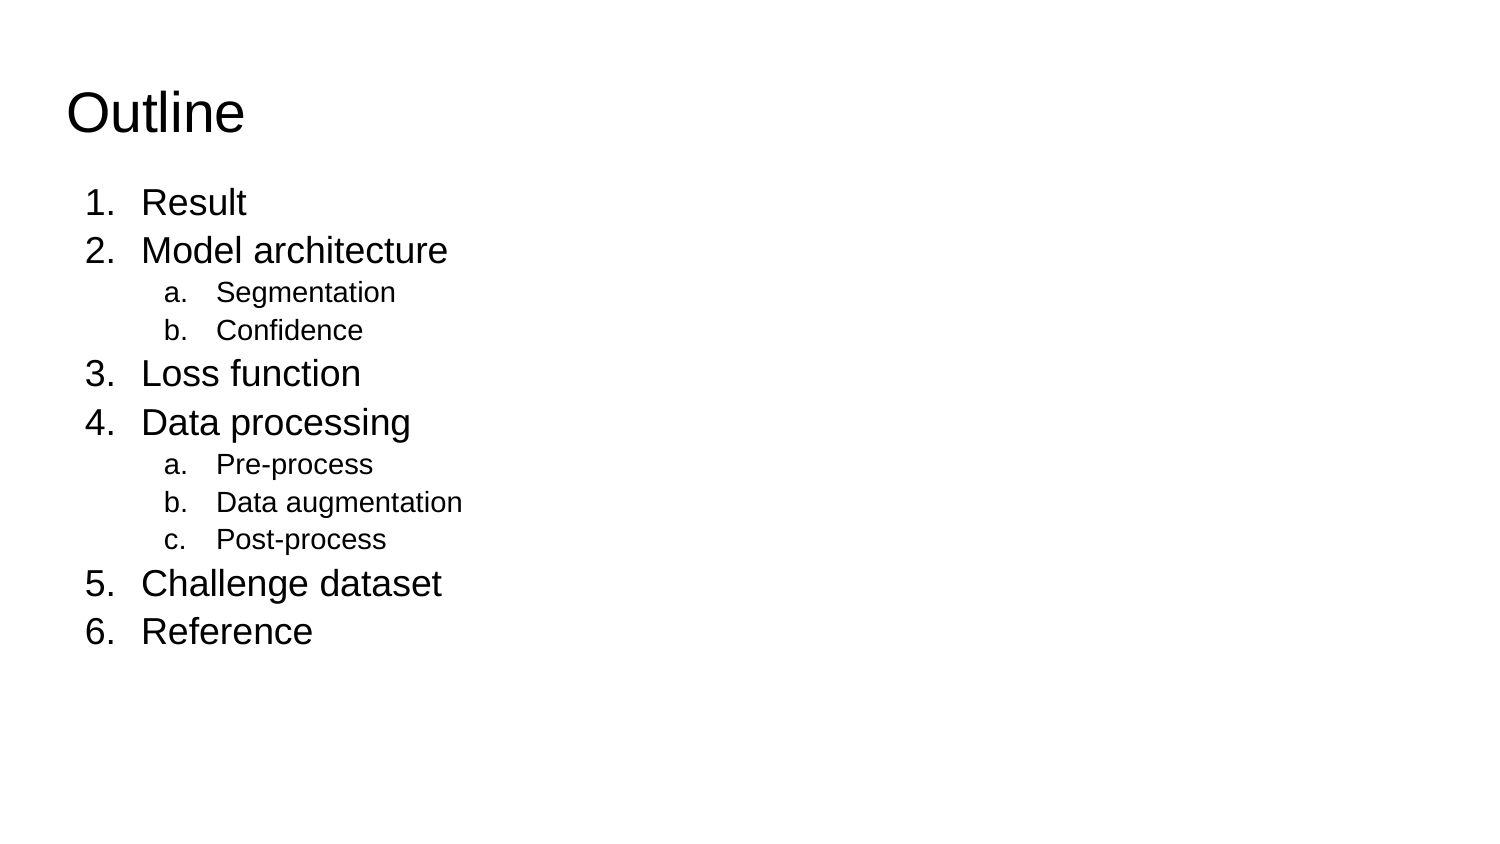

# Outline
Result
Model architecture
Segmentation
Confidence
Loss function
Data processing
Pre-process
Data augmentation
Post-process
Challenge dataset
Reference